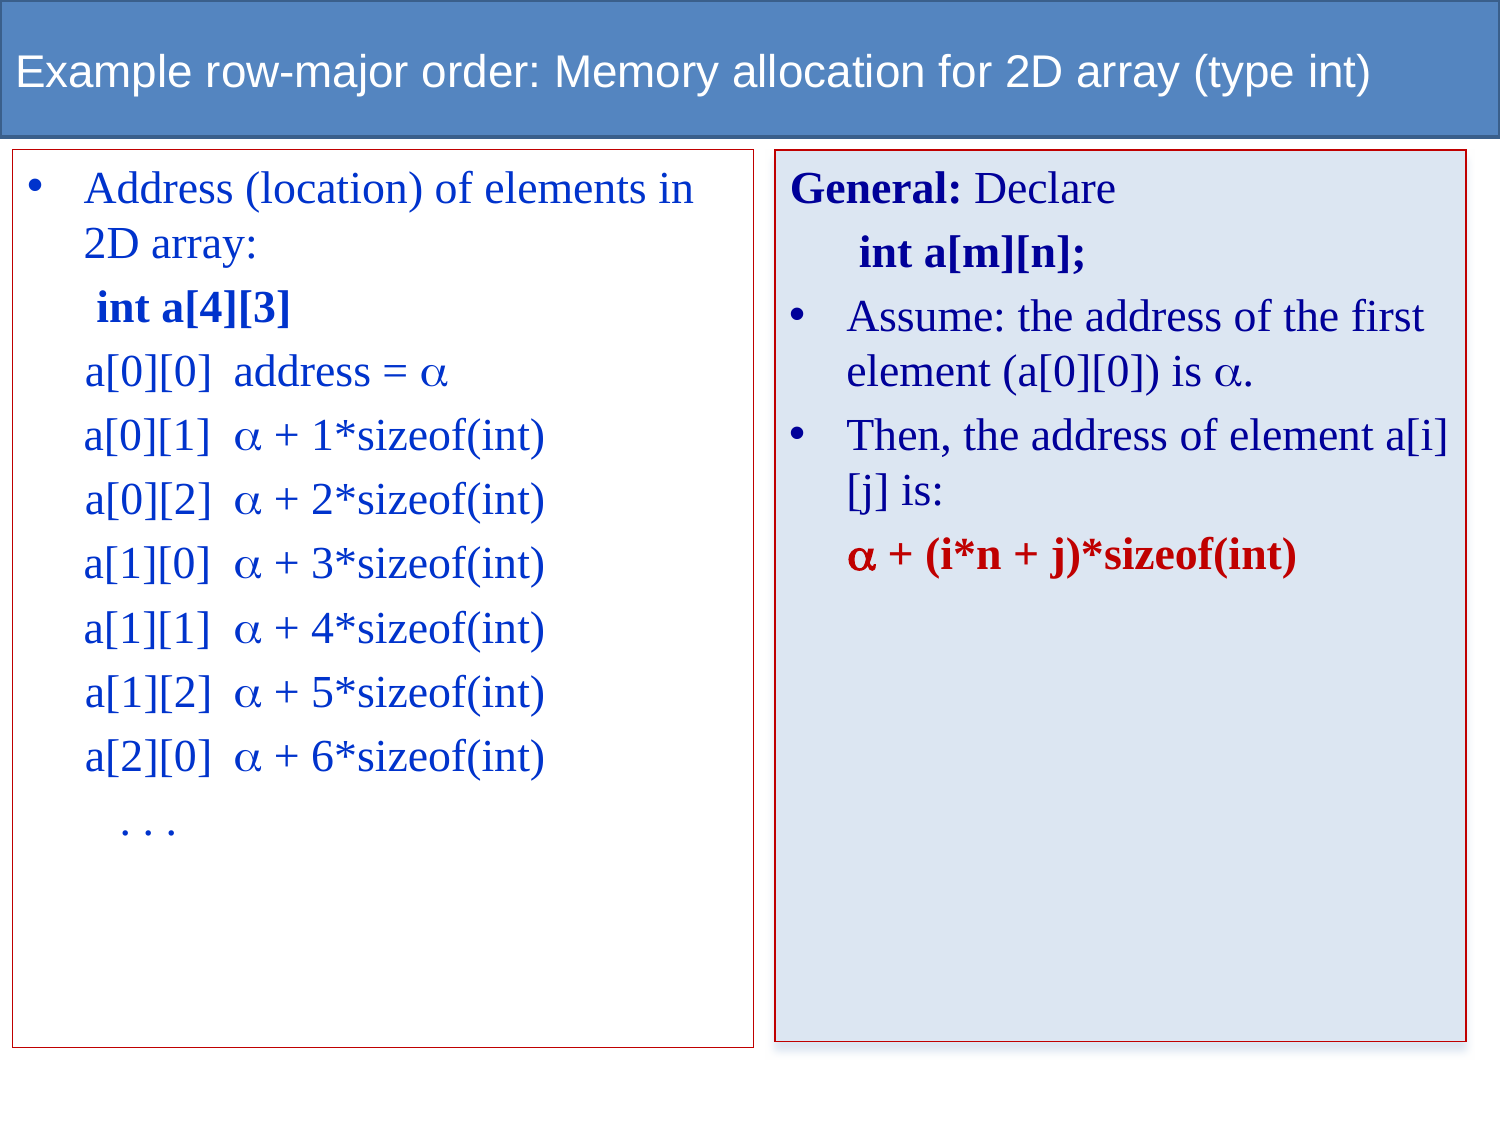

# Example row-major order: Memory allocation for 2D array (type int)
Address (location) of elements in 2D array:
      int a[4][3]
     a[0][0]	address = α
	a[0][1] 	α + 1*sizeof(int)
     a[0][2] 	α + 2*sizeof(int)
	a[1][0]	α + 3*sizeof(int)
	a[1][1] 	α + 4*sizeof(int)
     a[1][2] 	α + 5*sizeof(int)
     a[2][0] 	α + 6*sizeof(int)
        . . .

General: Declare
      int a[m][n];
Assume: the address of the first element (a[0][0]) is α.
Then, the address of element a[i][j] is:
     α + (i*n + j)*sizeof(int)